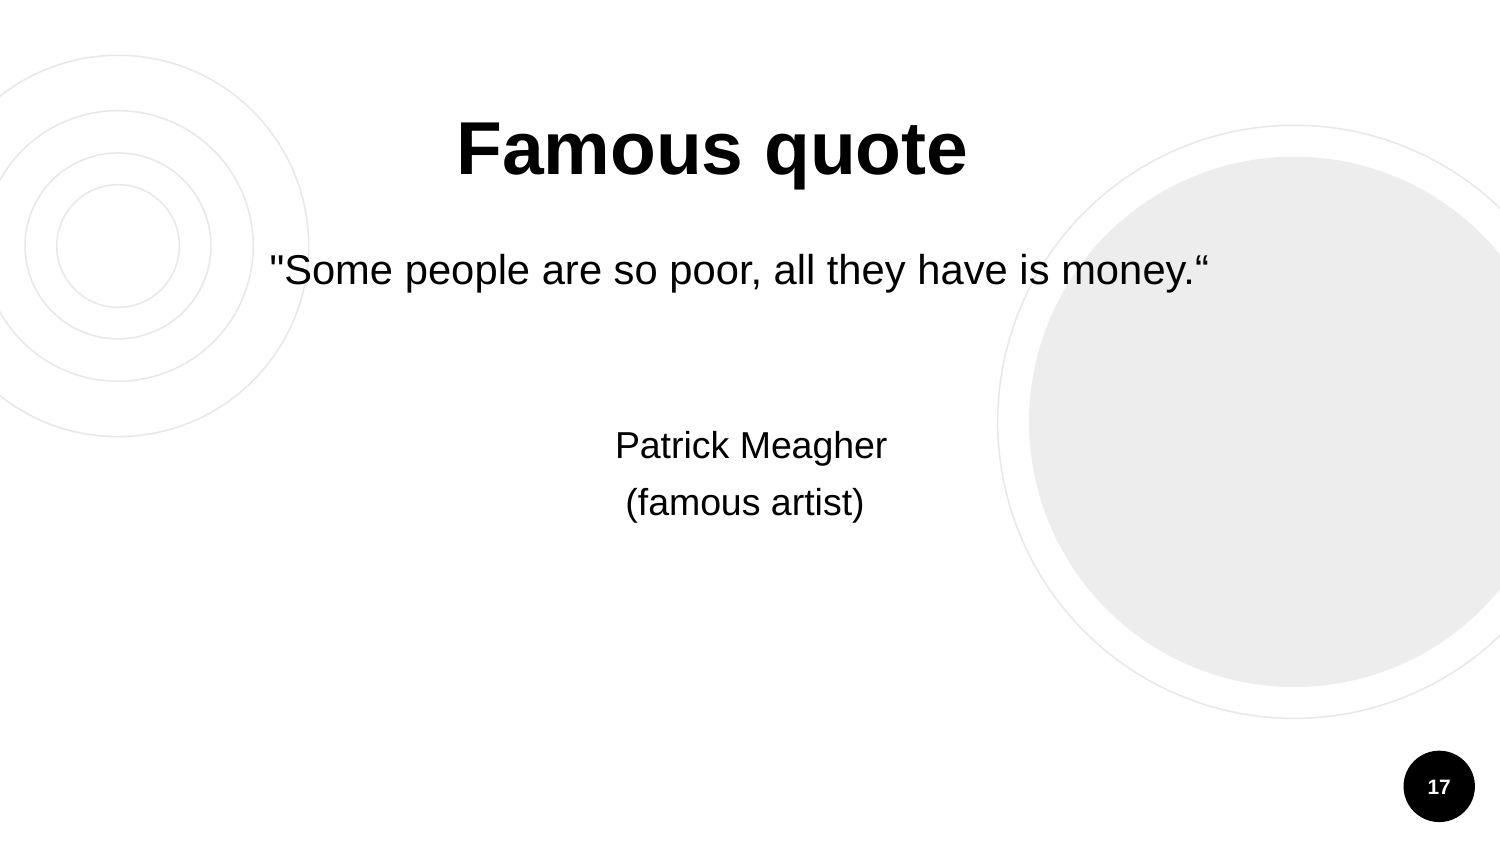

# Famous quote
                 "Some people are so poor, all they have is money.“

                                                  Patrick Meagher
                                                   (famous artist)
17